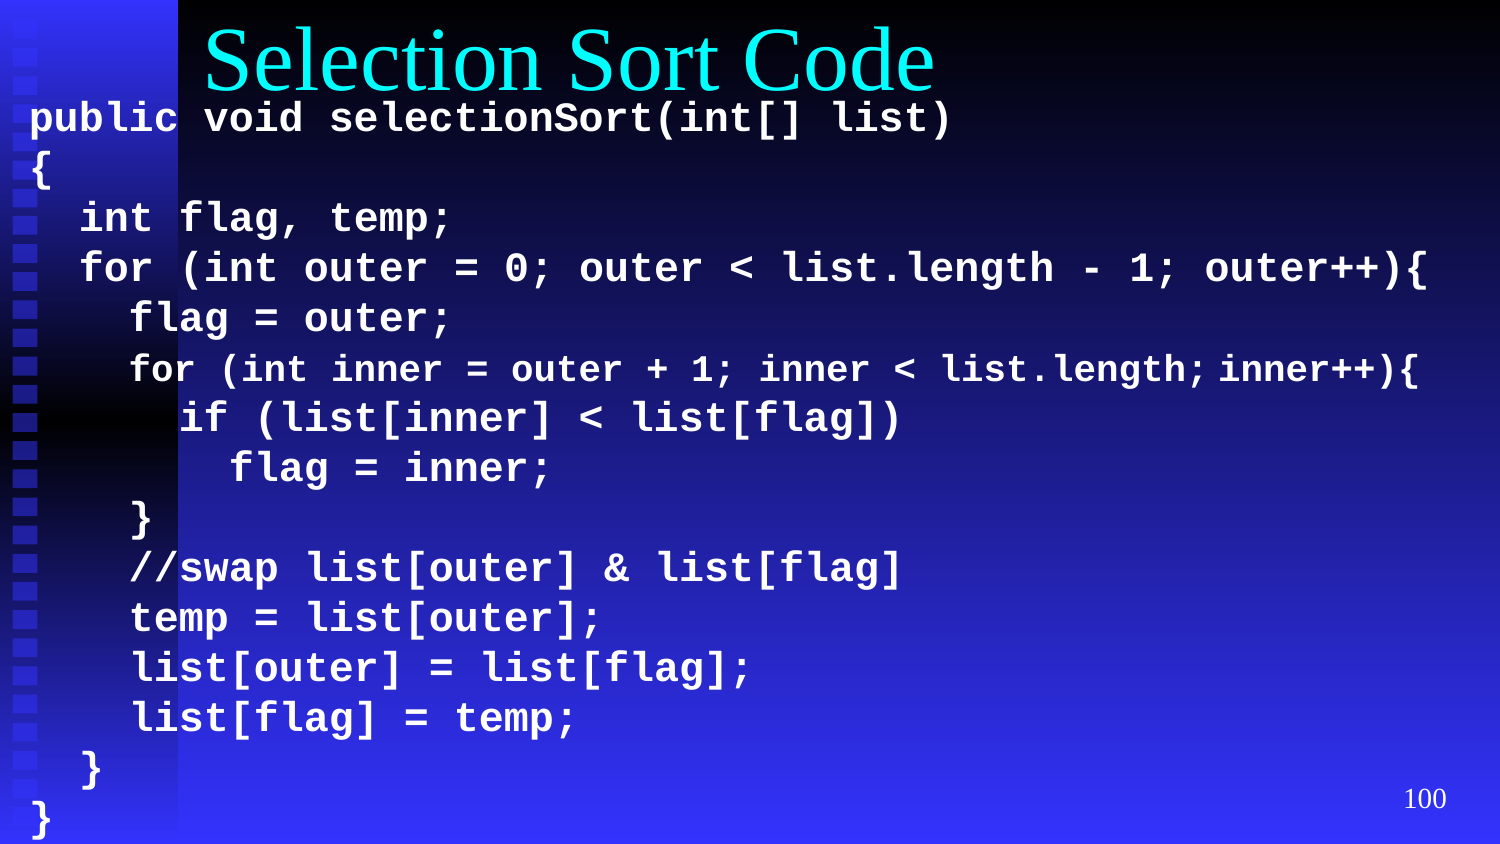

# Selection Sort Code
public void selectionSort(int[] list)
{
  int flag, temp;
  for (int outer = 0; outer < list.length - 1; outer++){
    flag = outer;
    for (int inner = outer + 1; inner < list.length; inner++){
      if (list[inner] < list[flag])
        flag = inner;
    }
    //swap list[outer] & list[flag]
    temp = list[outer];
    list[outer] = list[flag];
    list[flag] = temp;
  }
}

100